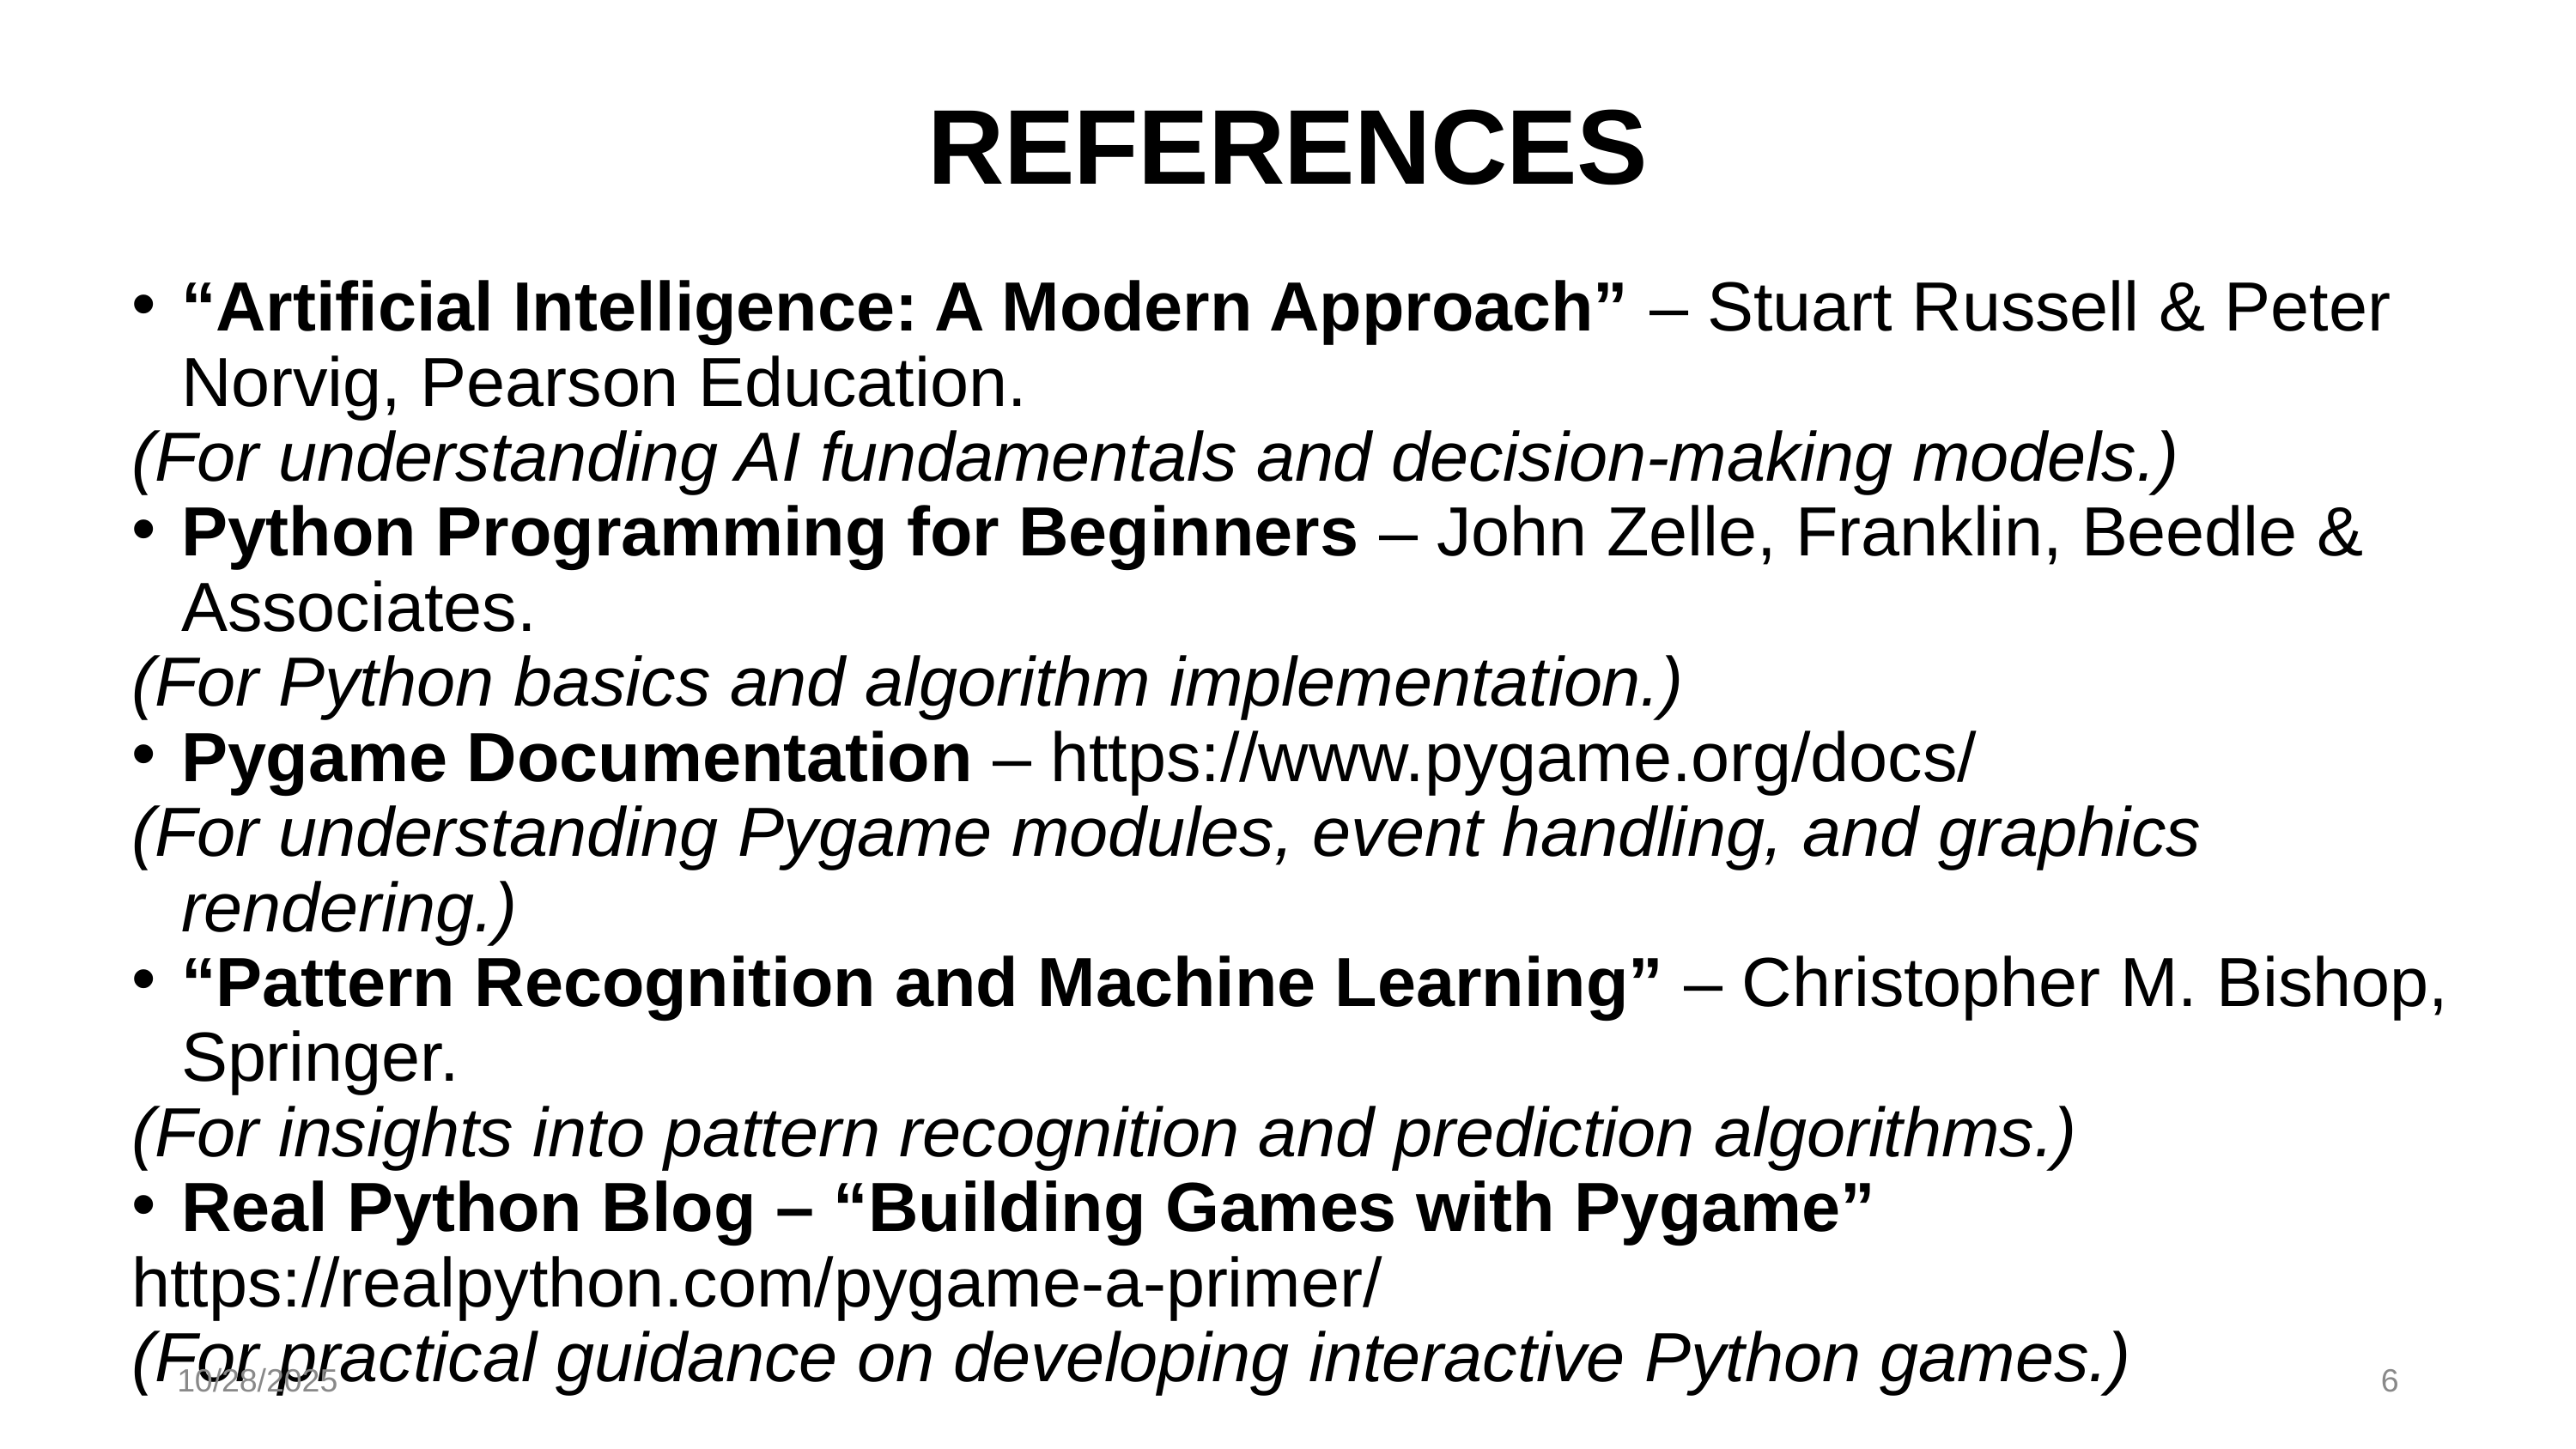

REFERENCES
“Artificial Intelligence: A Modern Approach” – Stuart Russell & Peter Norvig, Pearson Education.
(For understanding AI fundamentals and decision-making models.)
Python Programming for Beginners – John Zelle, Franklin, Beedle & Associates.
(For Python basics and algorithm implementation.)
Pygame Documentation – https://www.pygame.org/docs/
(For understanding Pygame modules, event handling, and graphics rendering.)
“Pattern Recognition and Machine Learning” – Christopher M. Bishop, Springer.
(For insights into pattern recognition and prediction algorithms.)
Real Python Blog – “Building Games with Pygame”
https://realpython.com/pygame-a-primer/
(For practical guidance on developing interactive Python games.)

10/28/2025

6